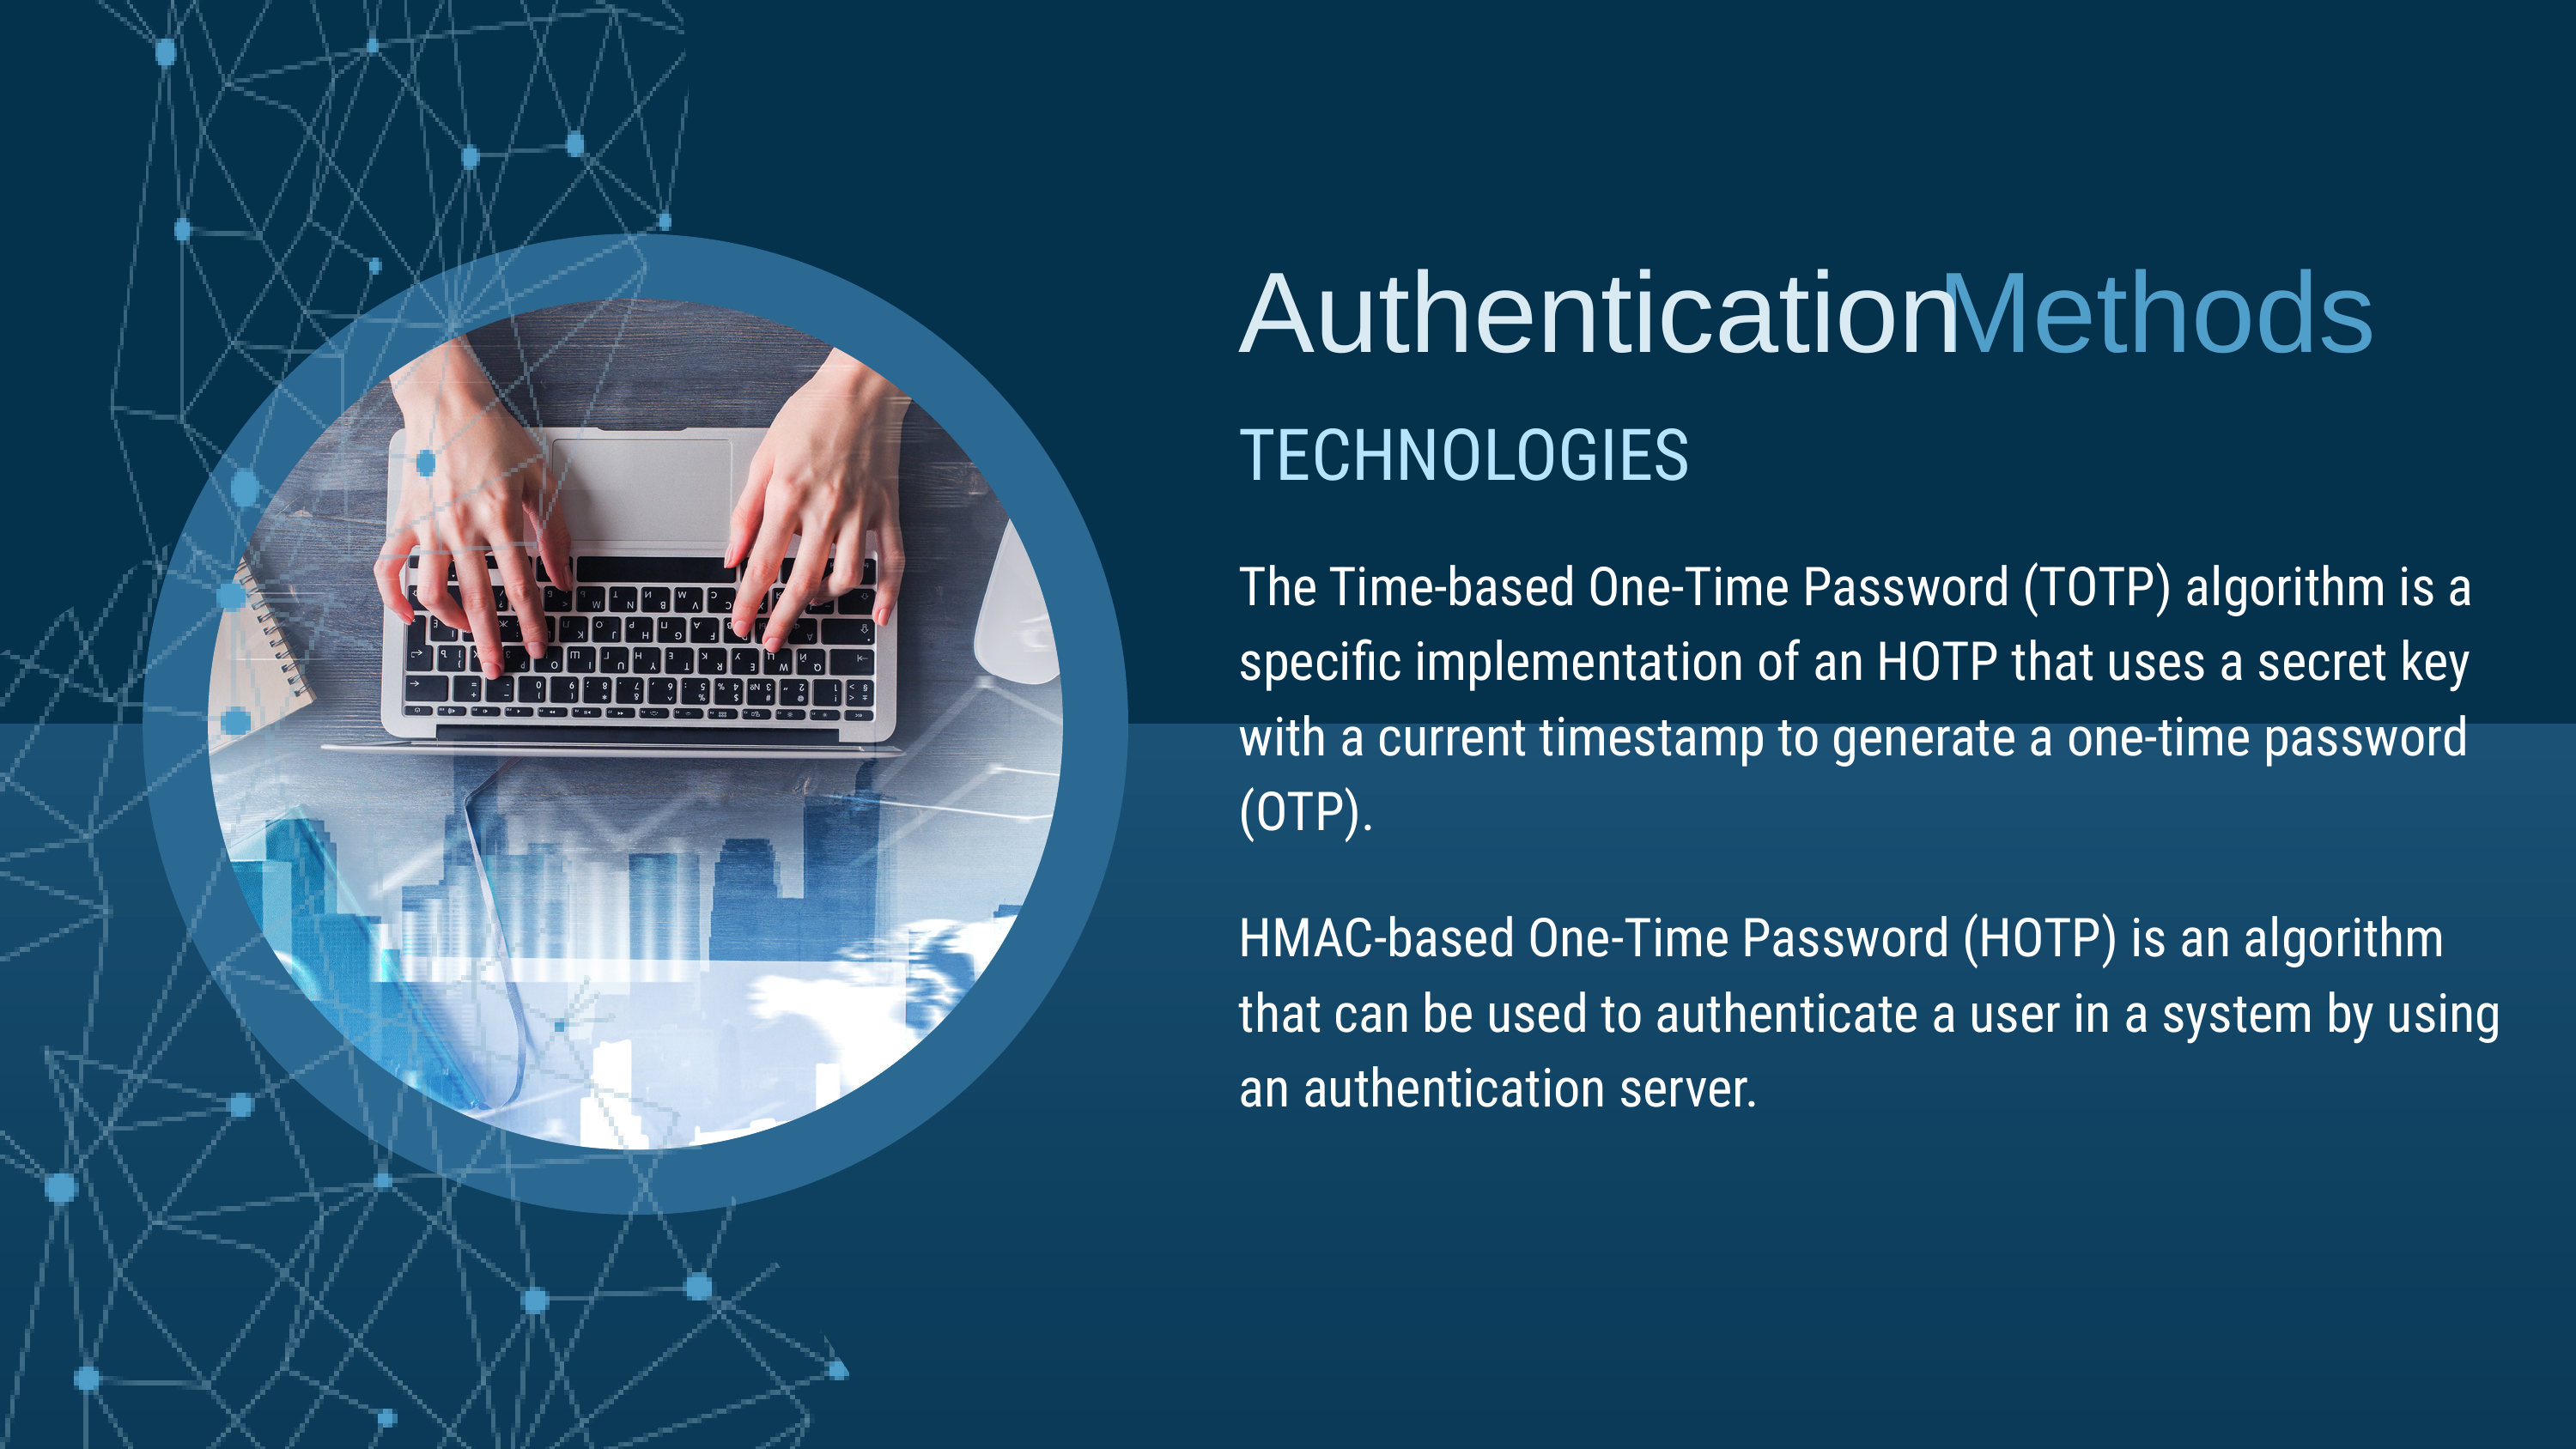

Authentication
Methods

TECHNOLOGIES
The Time-based One-Time Password (TOTP) algorithm is a specific implementation of an HOTP that uses a secret key with a current timestamp to generate a one-time password (OTP).

HMAC-based One-Time Password (HOTP) is an algorithm that can be used to authenticate a user in a system by using an authentication server.